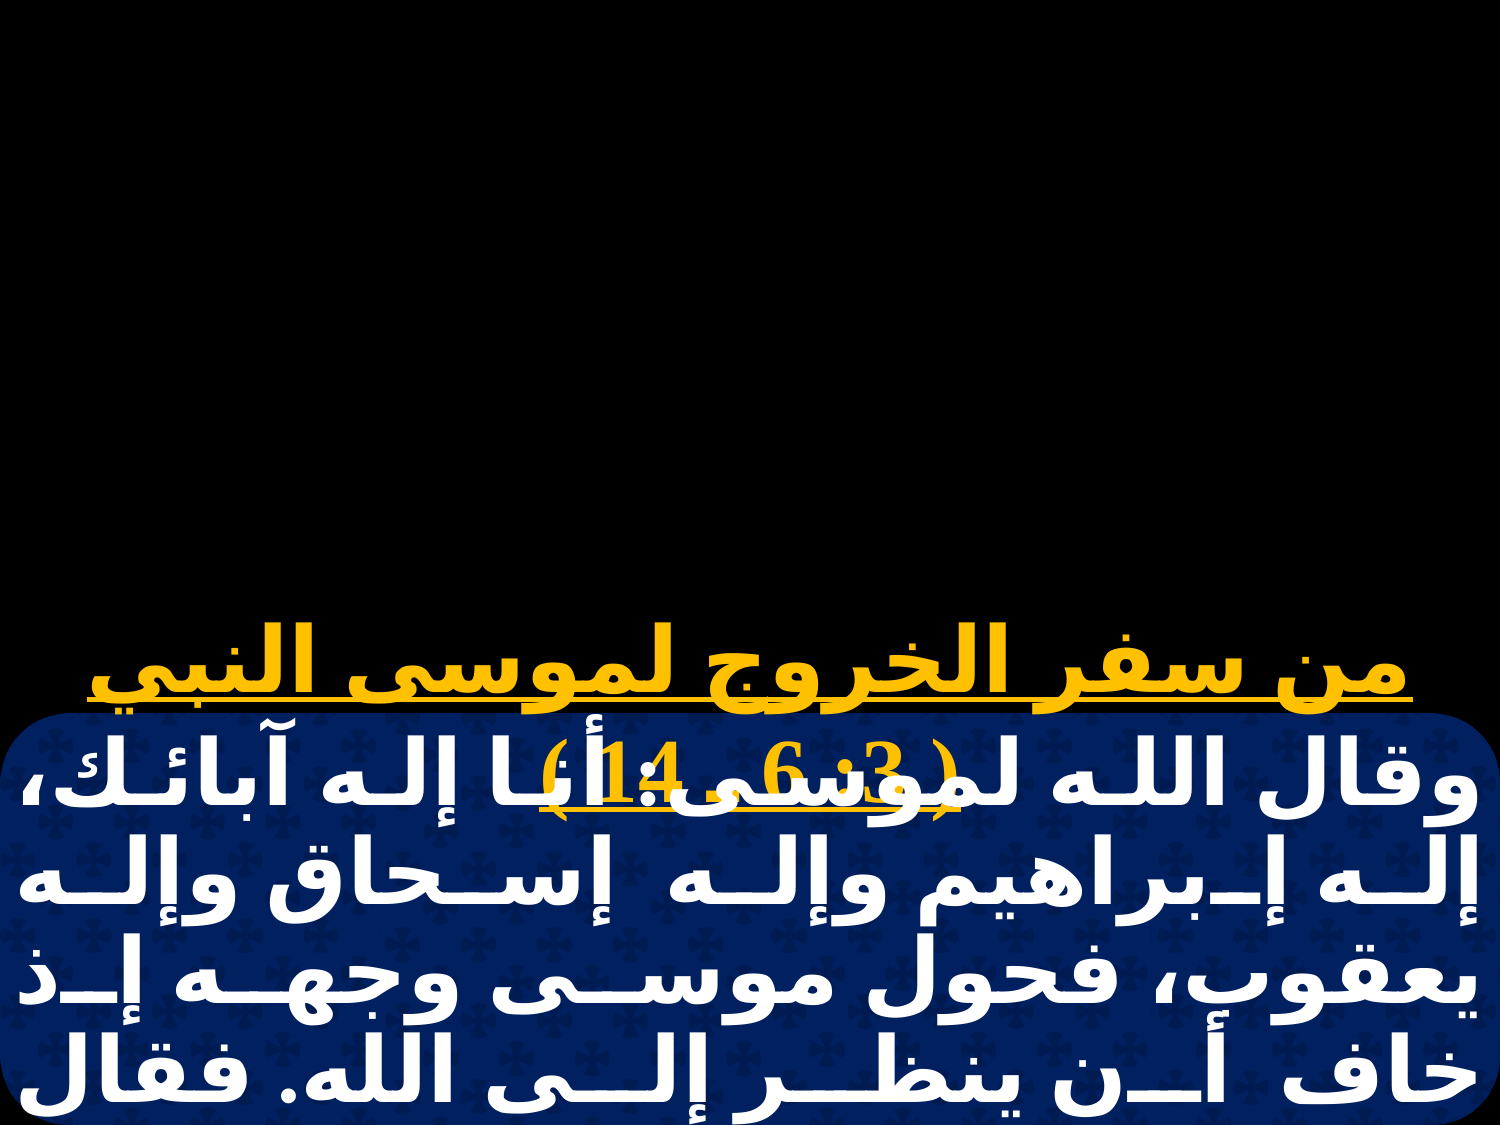

# نبوات 2 الاثنين
من سفر الخروج لموسى النبي ( 3: 6 ـ 14 )
وقال الله لموسى: أنا إله آبائك، إله إبراهيم وإله  إسحاق وإله يعقوب، فحول موسى وجهه إذ خاف  أن ينظر إلى الله. فقال الرب لموسى: إني قد نظرت  إلى مذلة شعبي الذي في مصر وسمعت صراخهم